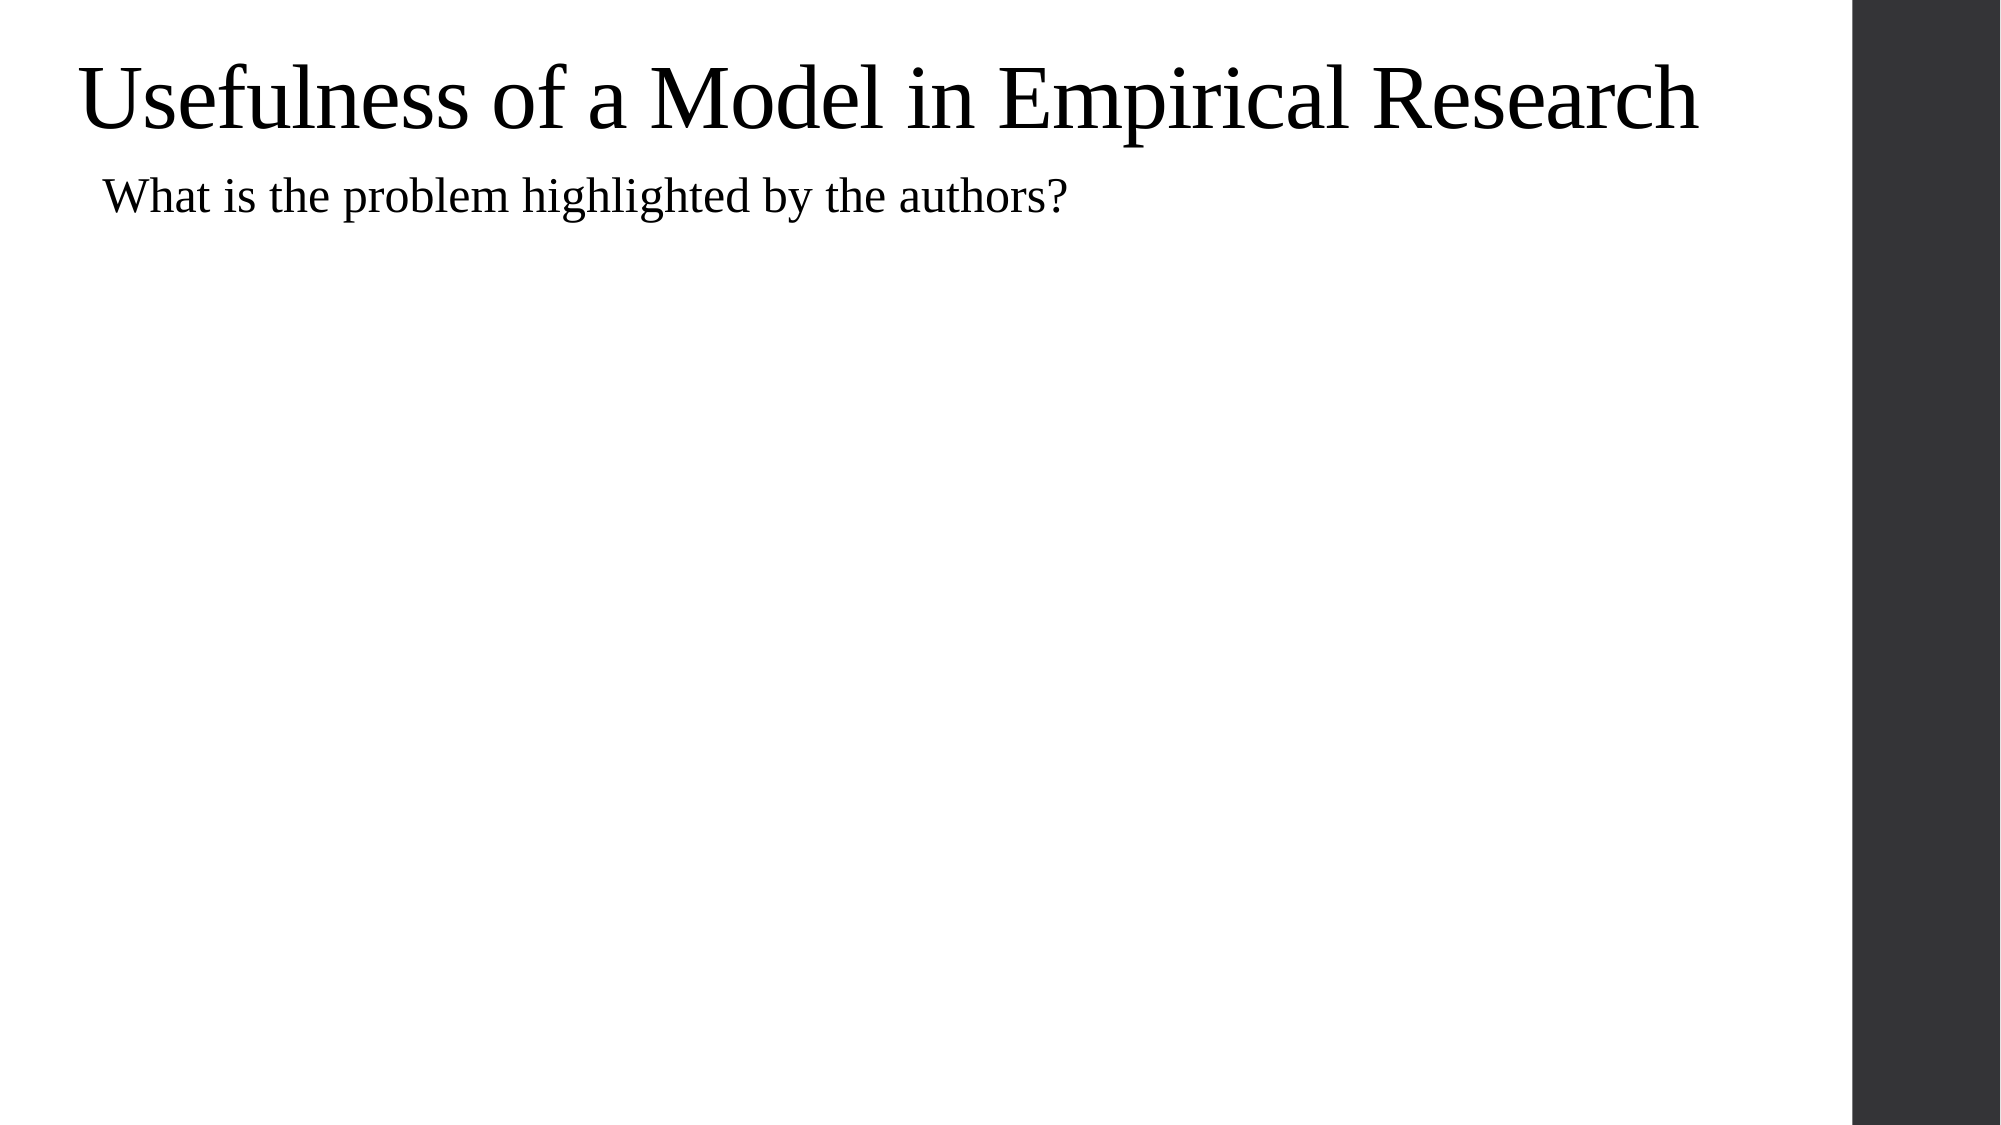

Usefulness of a Model in Empirical Research
What is the problem highlighted by the authors?